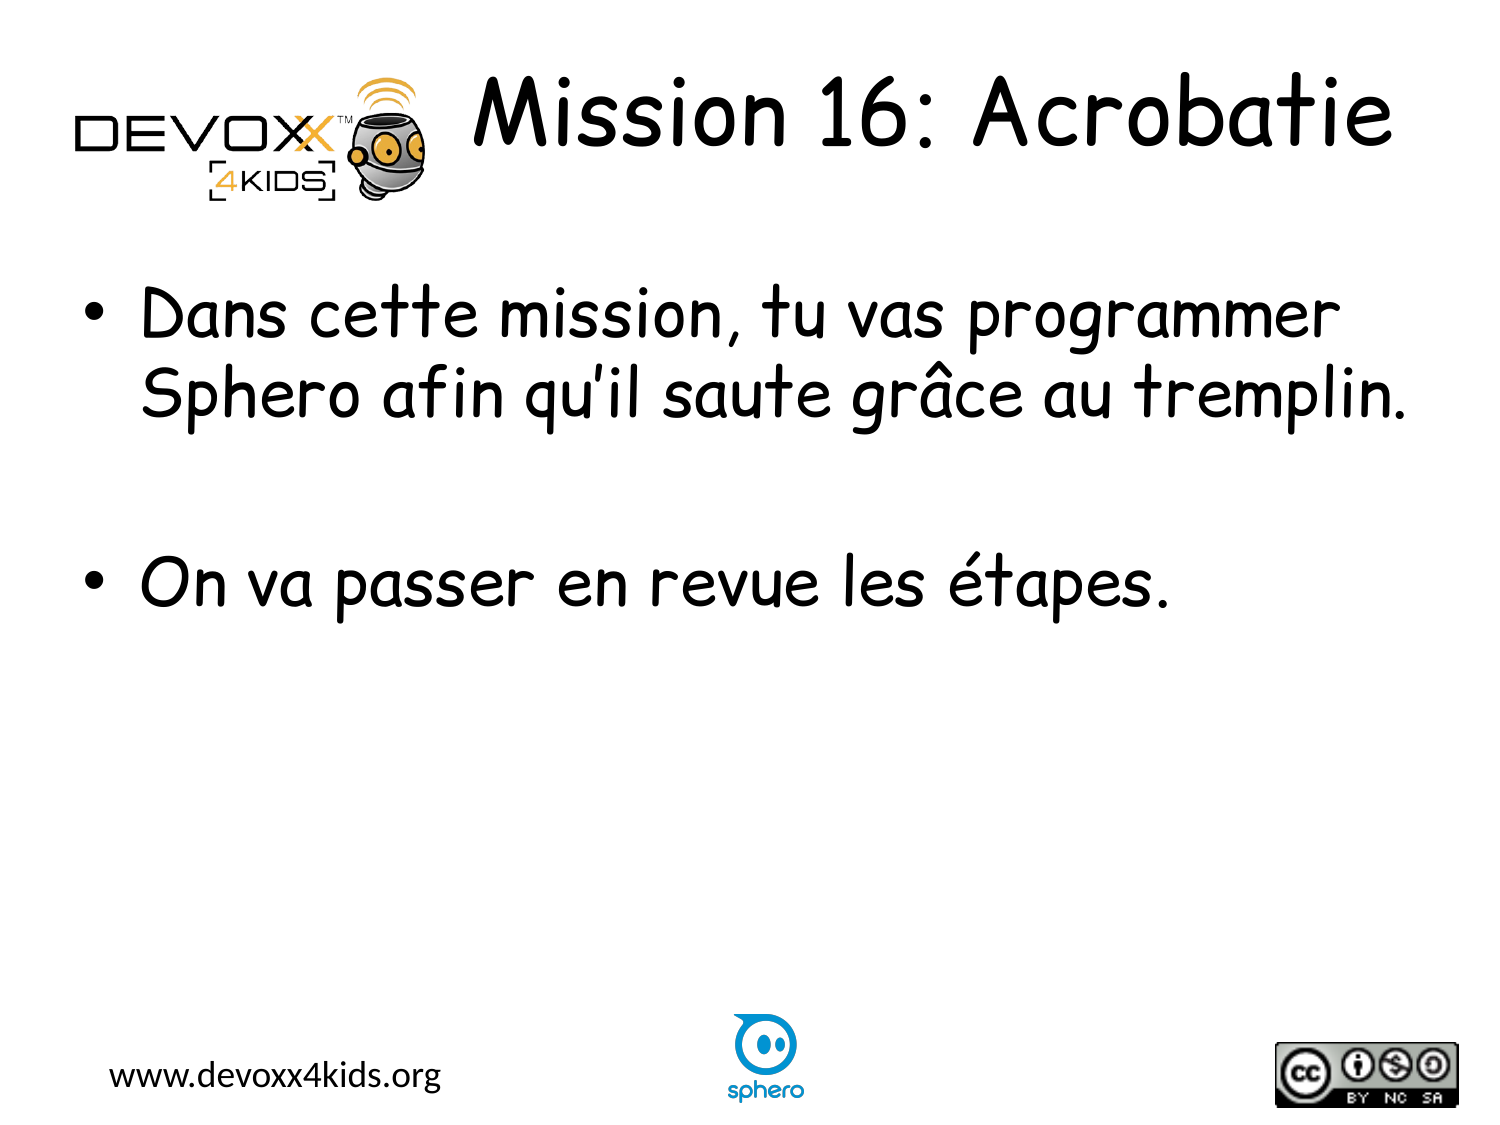

# Mission 16: Acrobatie
Dans cette mission, tu vas programmer Sphero afin qu’il saute grâce au tremplin.

On va passer en revue les étapes.
135